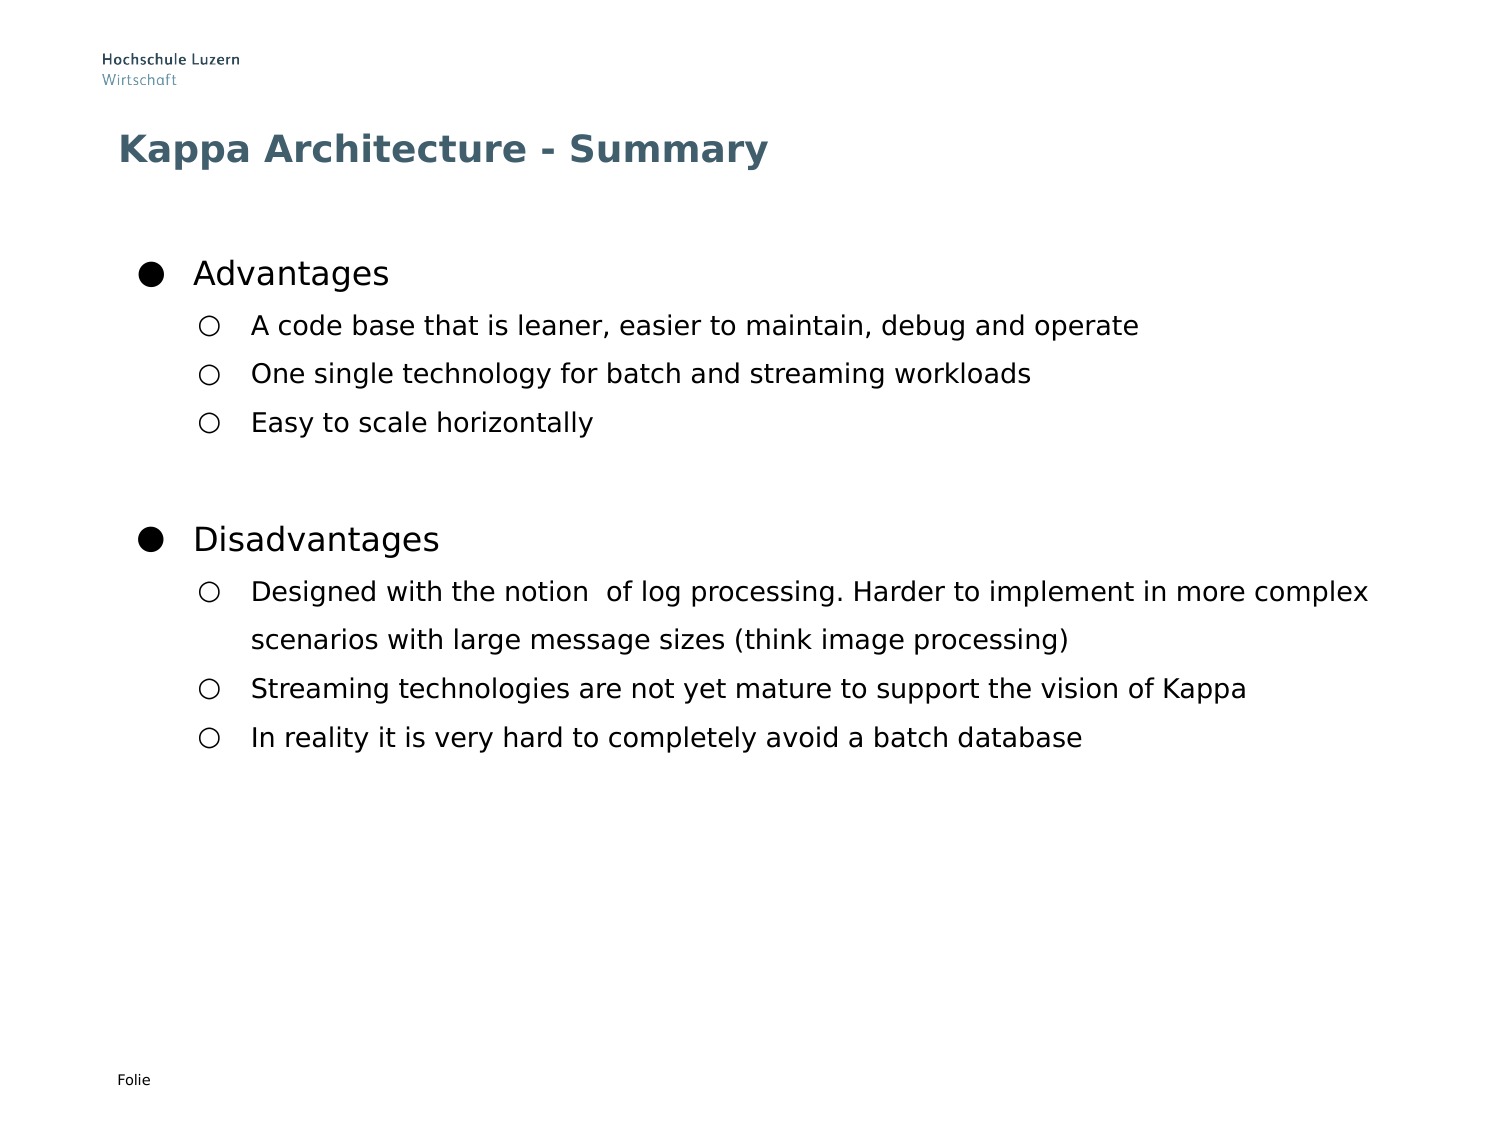

# Kappa Architecture - Summary
Advantages
A code base that is leaner, easier to maintain, debug and operate
One single technology for batch and streaming workloads
Easy to scale horizontally

Disadvantages
Designed with the notion  of log processing. Harder to implement in more complex scenarios with large message sizes (think image processing)
Streaming technologies are not yet mature to support the vision of Kappa
In reality it is very hard to completely avoid a batch database